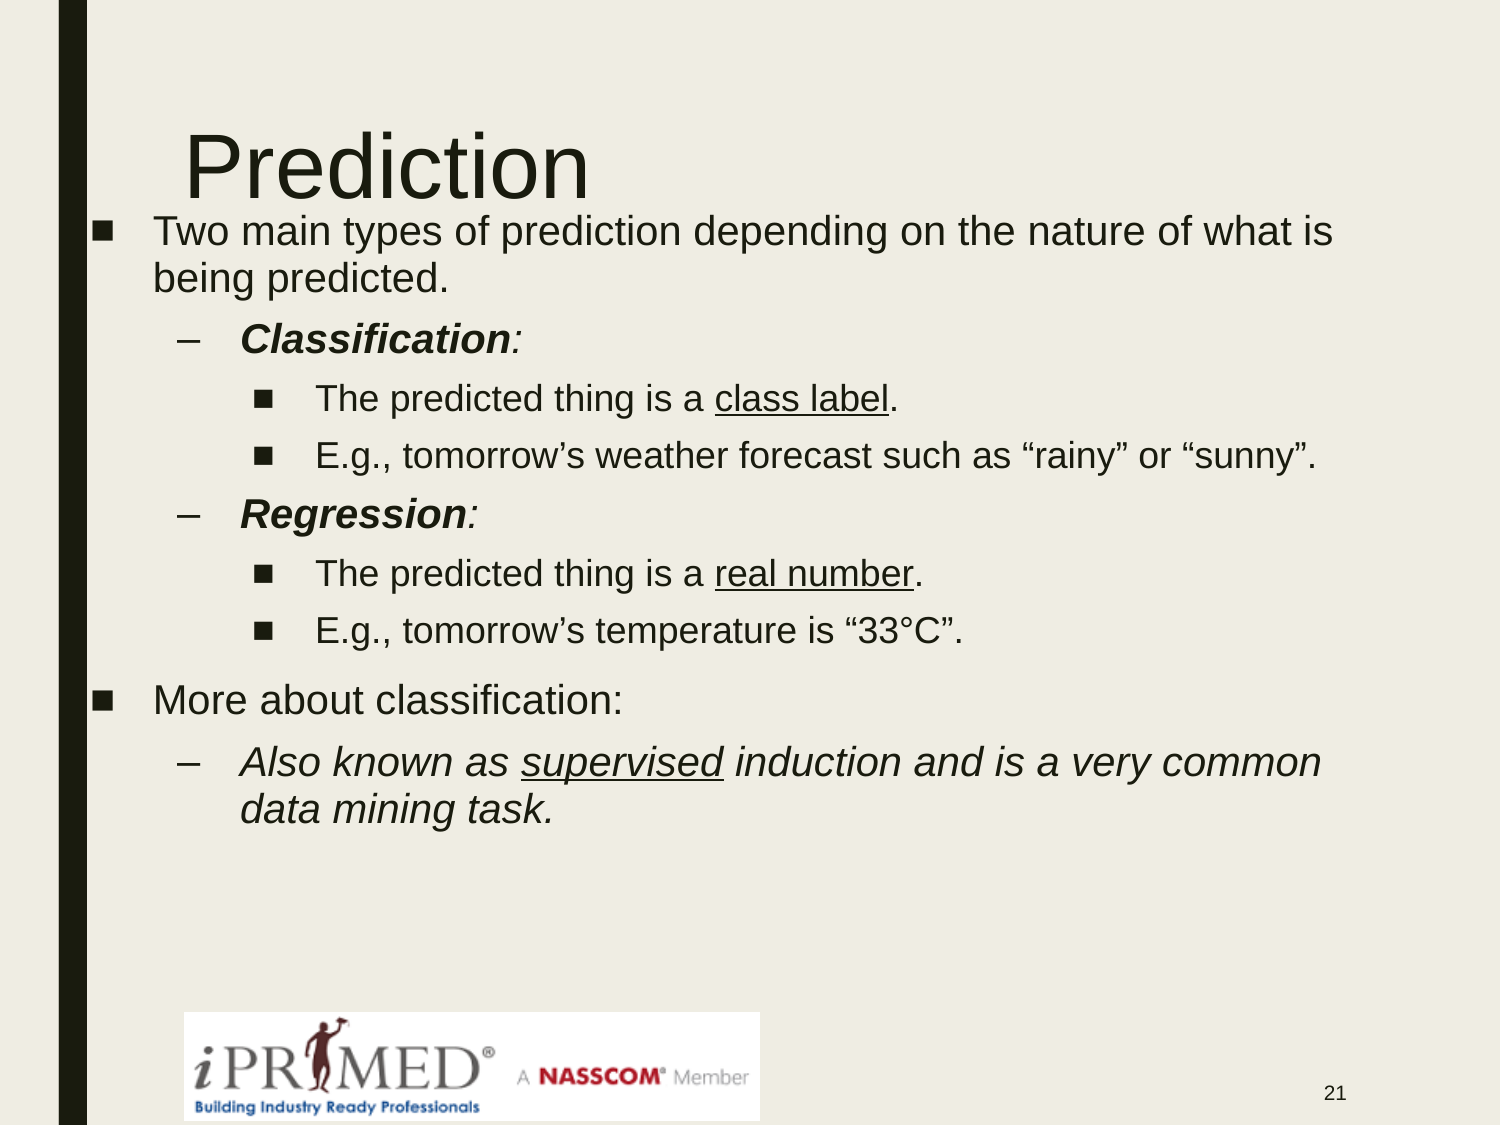

# Prediction
Two main types of prediction depending on the nature of what is being predicted.
Classification:
The predicted thing is a class label.
E.g., tomorrow’s weather forecast such as “rainy” or “sunny”.
Regression:
The predicted thing is a real number.
E.g., tomorrow’s temperature is “33°C”.
More about classification:
Also known as supervised induction and is a very common data mining task.
21